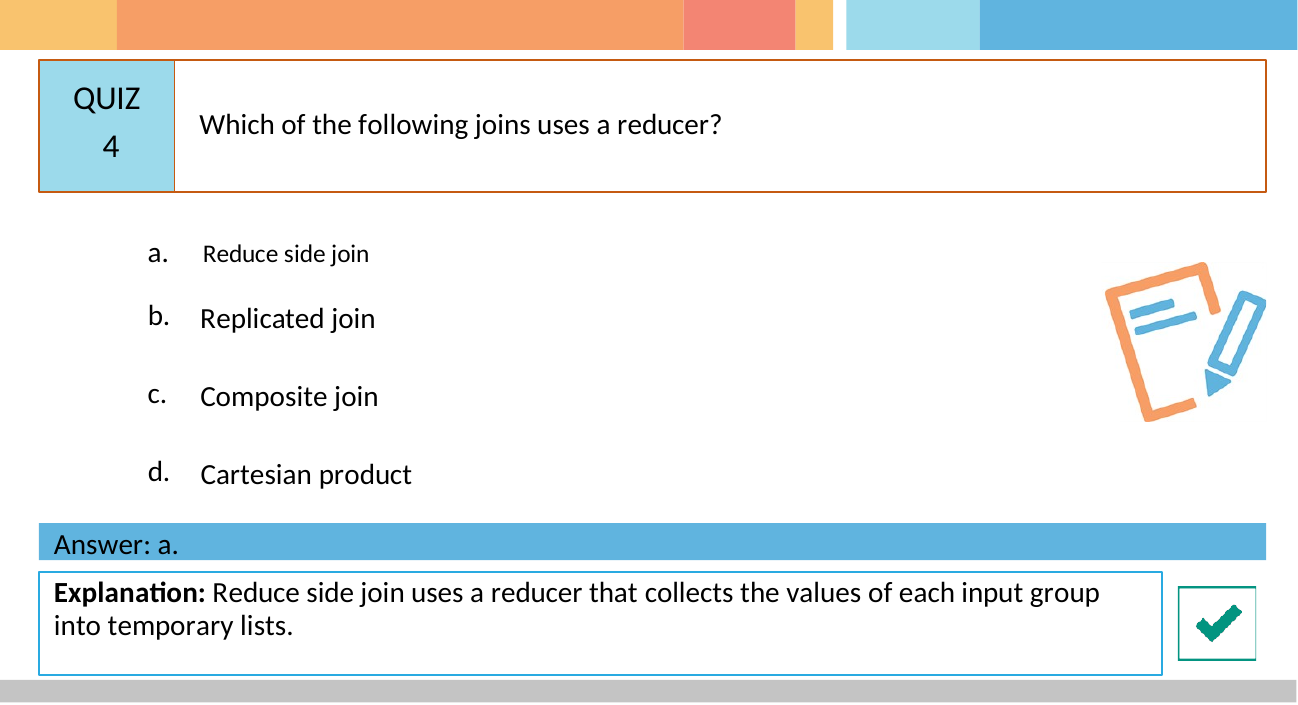

# QUIZ 4
Which of the following joins uses a reducer?
a.	Reduce side join

b.
Replicated join
c.
Composite join
d.
Cartesian product
Answer: a.

Explanation: Reduce side join uses a reducer that collects the values of each input group
into temporary lists.